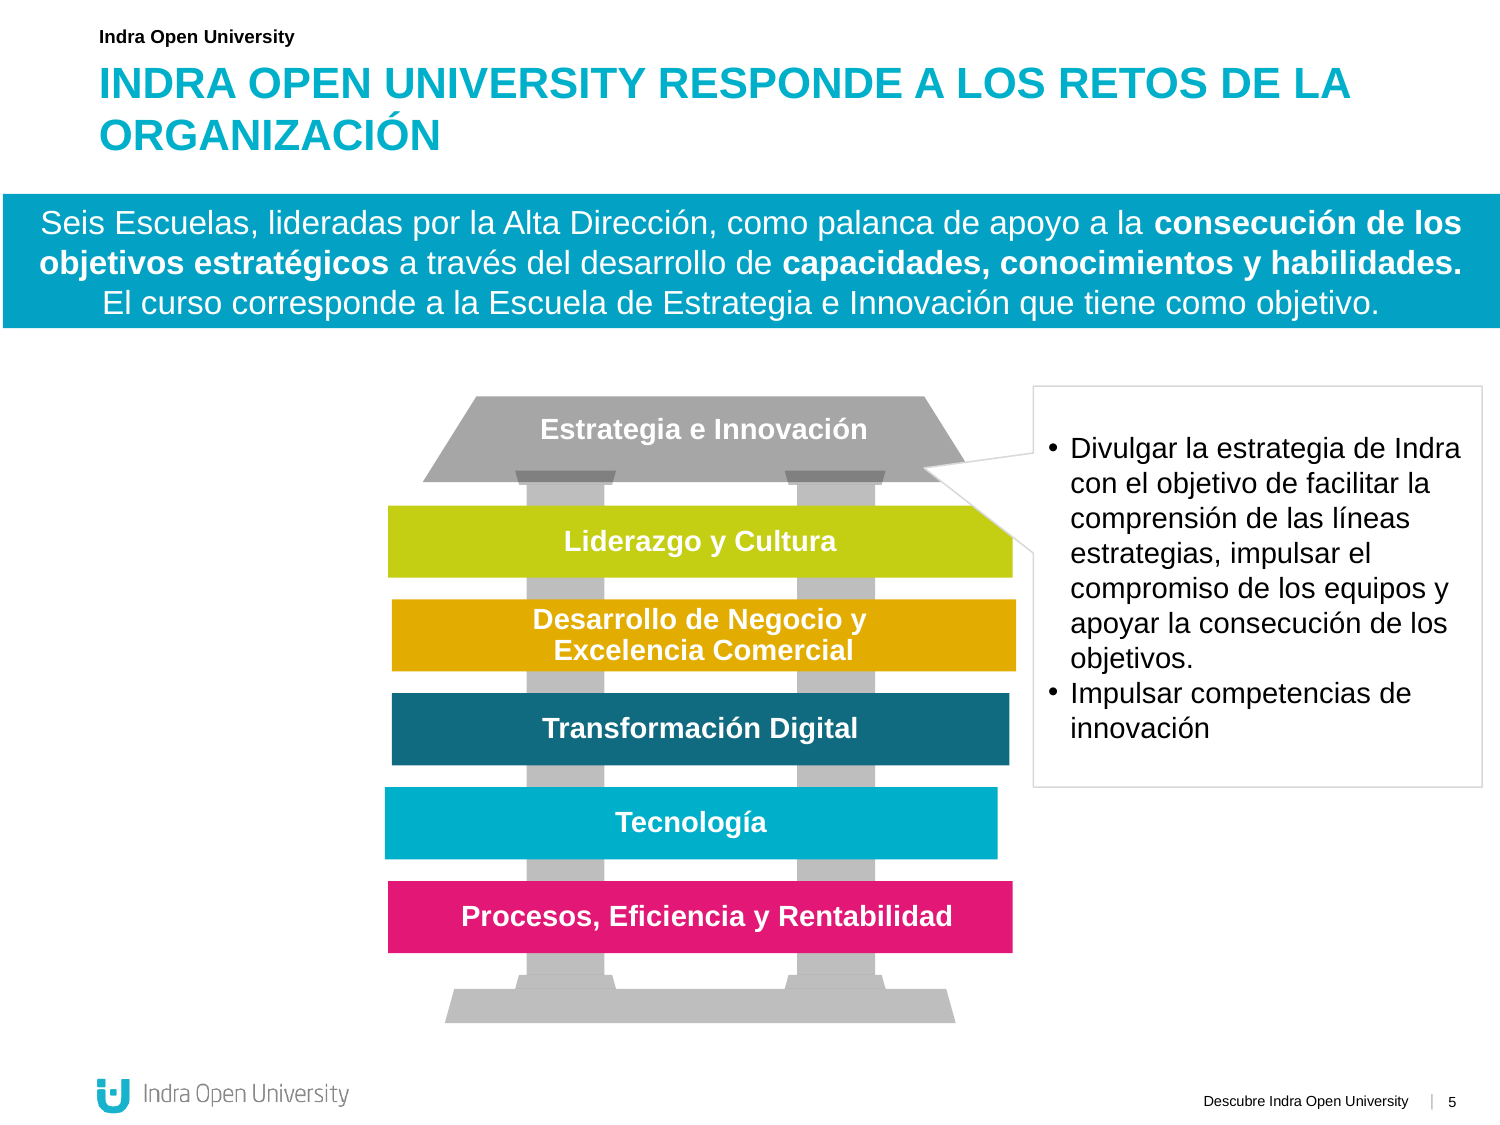

Indra Open University
# INDRA OPEN UNIVERSITY Responde A LOS RETOS DE LA ORGANIZACIÓN
Seis Escuelas, lideradas por la Alta Dirección, como palanca de apoyo a la consecución de los objetivos estratégicos a través del desarrollo de capacidades, conocimientos y habilidades.
El curso corresponde a la Escuela de Estrategia e Innovación que tiene como objetivo.
Divulgar la estrategia de Indra con el objetivo de facilitar la comprensión de las líneas estrategias, impulsar el compromiso de los equipos y apoyar la consecución de los objetivos.
Impulsar competencias de innovación

Estrategia e Innovación

Liderazgo y Cultura
Desarrollo de Negocio y
Excelencia Comercial
Transformación Digital
Tecnología
Procesos, Eficiencia y Rentabilidad